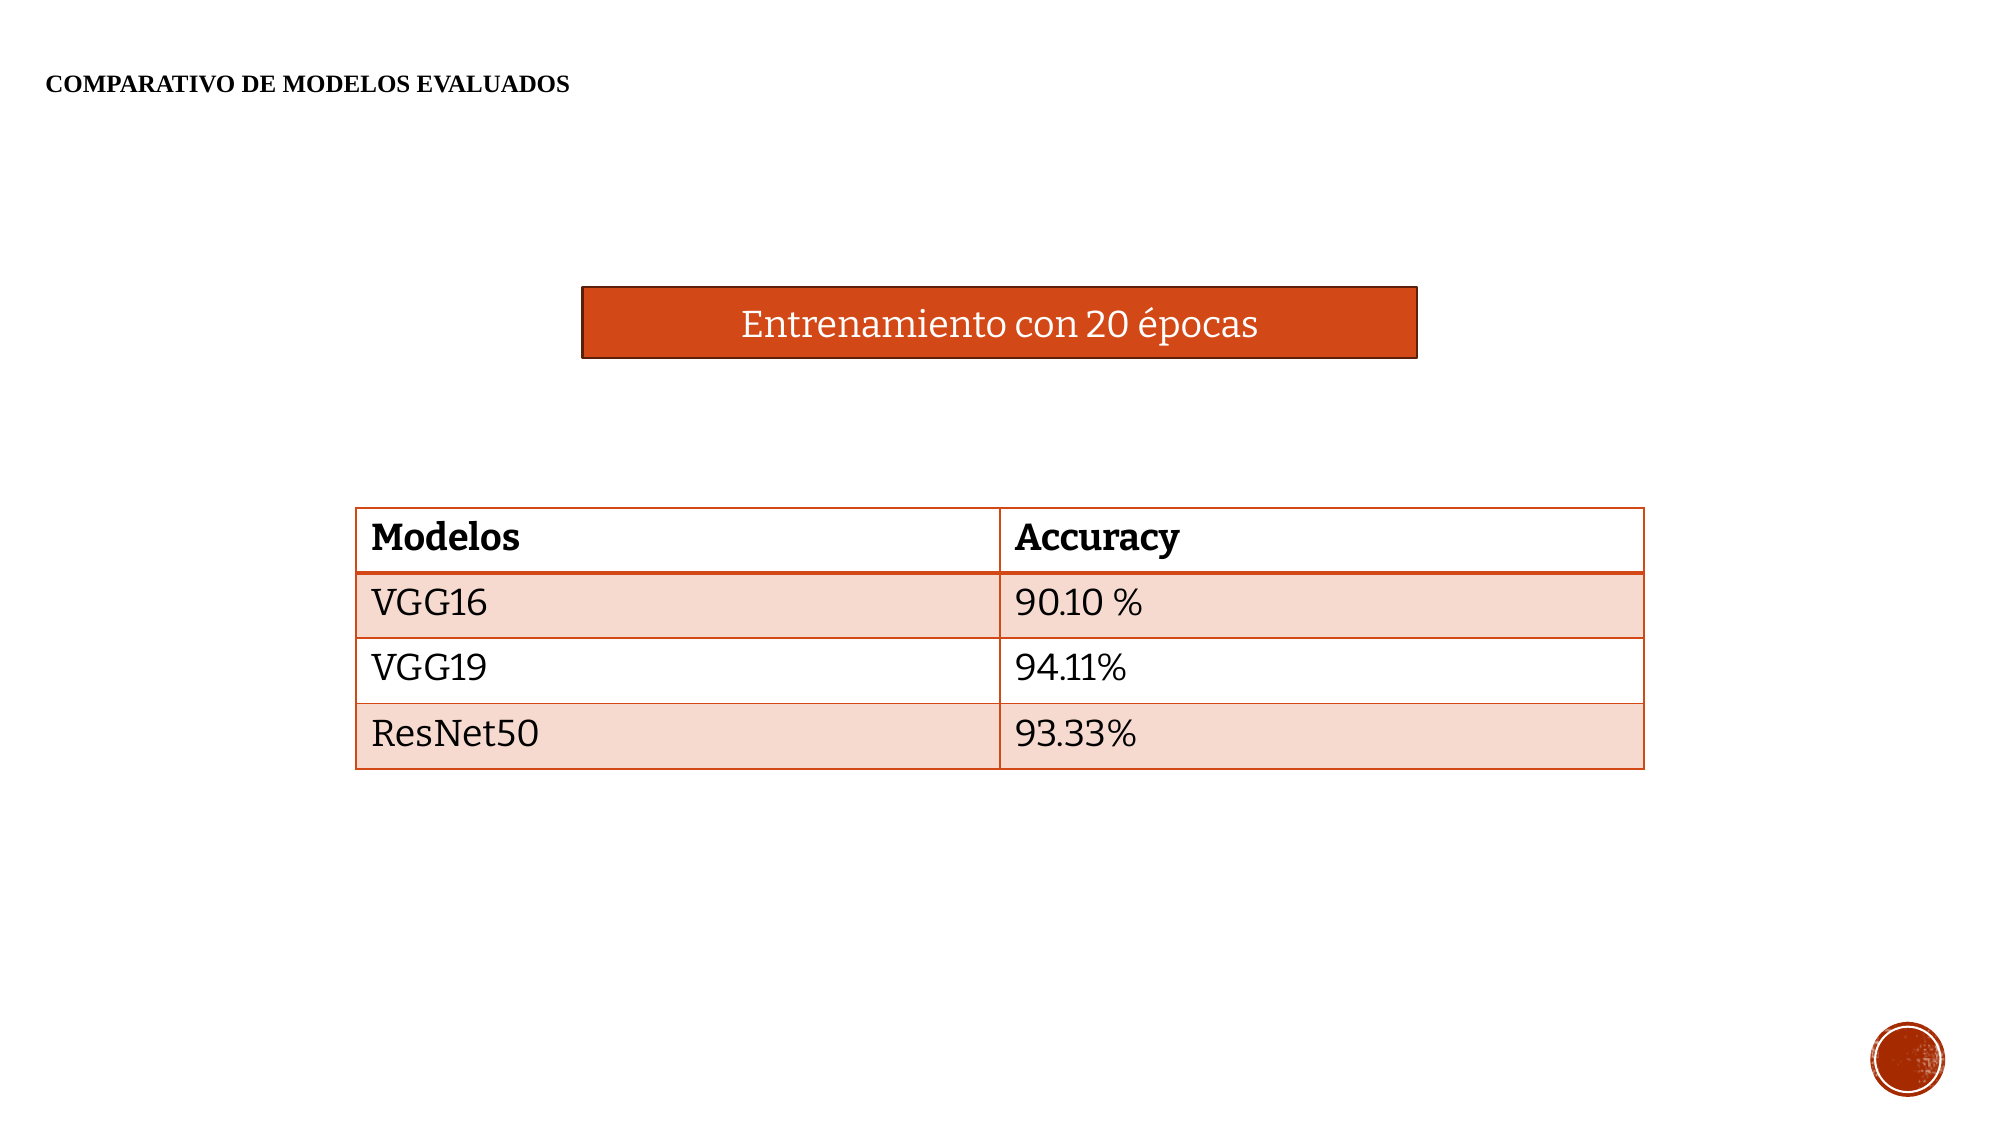

COMPARATIVO DE MODELOS EVALUADOS
Entrenamiento con 20 épocas
| Modelos | Accuracy |
| --- | --- |
| VGG16 | 90.10 % |
| VGG19 | 94.11% |
| ResNet50 | 93.33% |